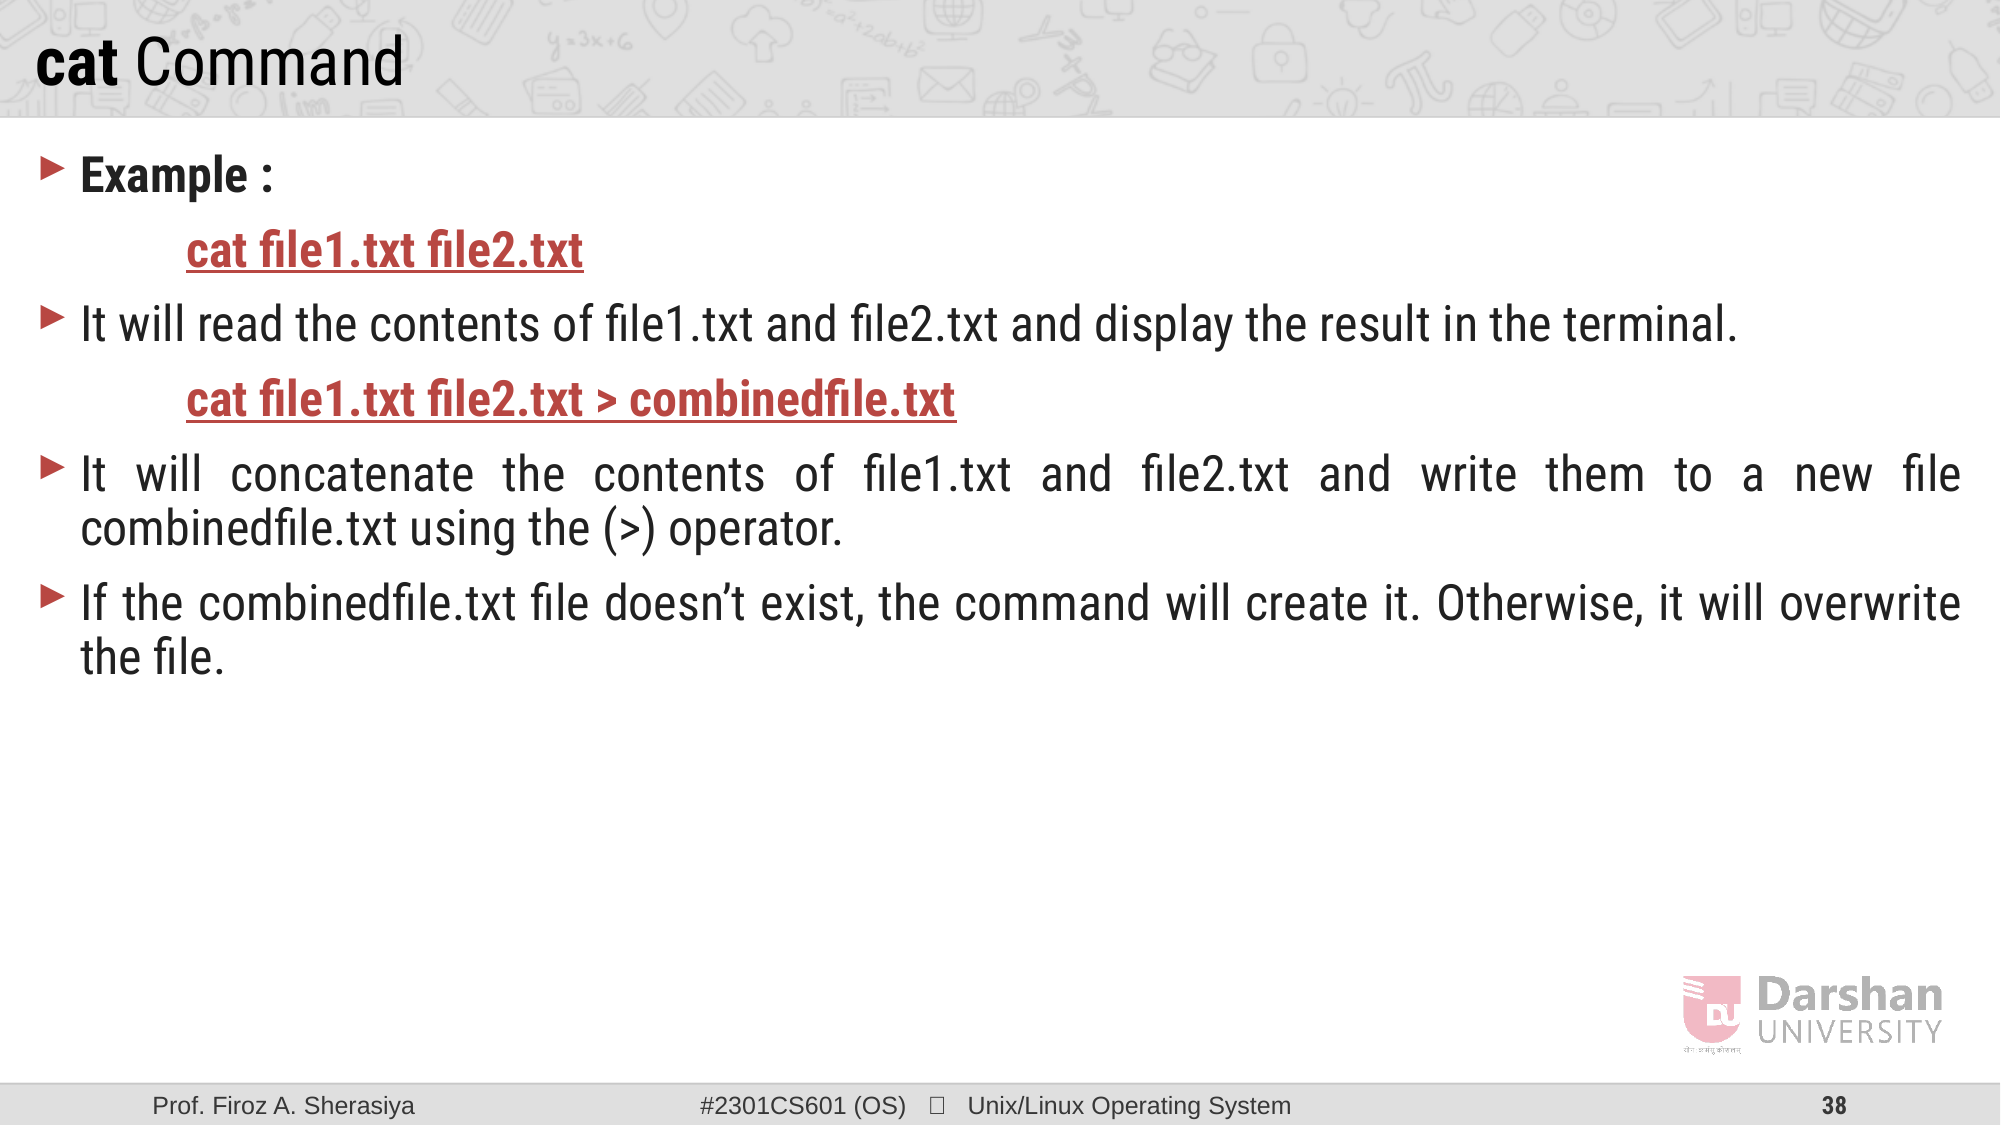

# cat Command
Example :
     	cat file1.txt file2.txt
It will read the contents of file1.txt and file2.txt and display the result in the terminal.
     	cat file1.txt file2.txt > combinedfile.txt
It will concatenate the contents of file1.txt and file2.txt and write them to a new file combinedfile.txt using the (>) operator.
If the combinedfile.txt file doesn’t exist, the command will create it. Otherwise, it will overwrite the file.